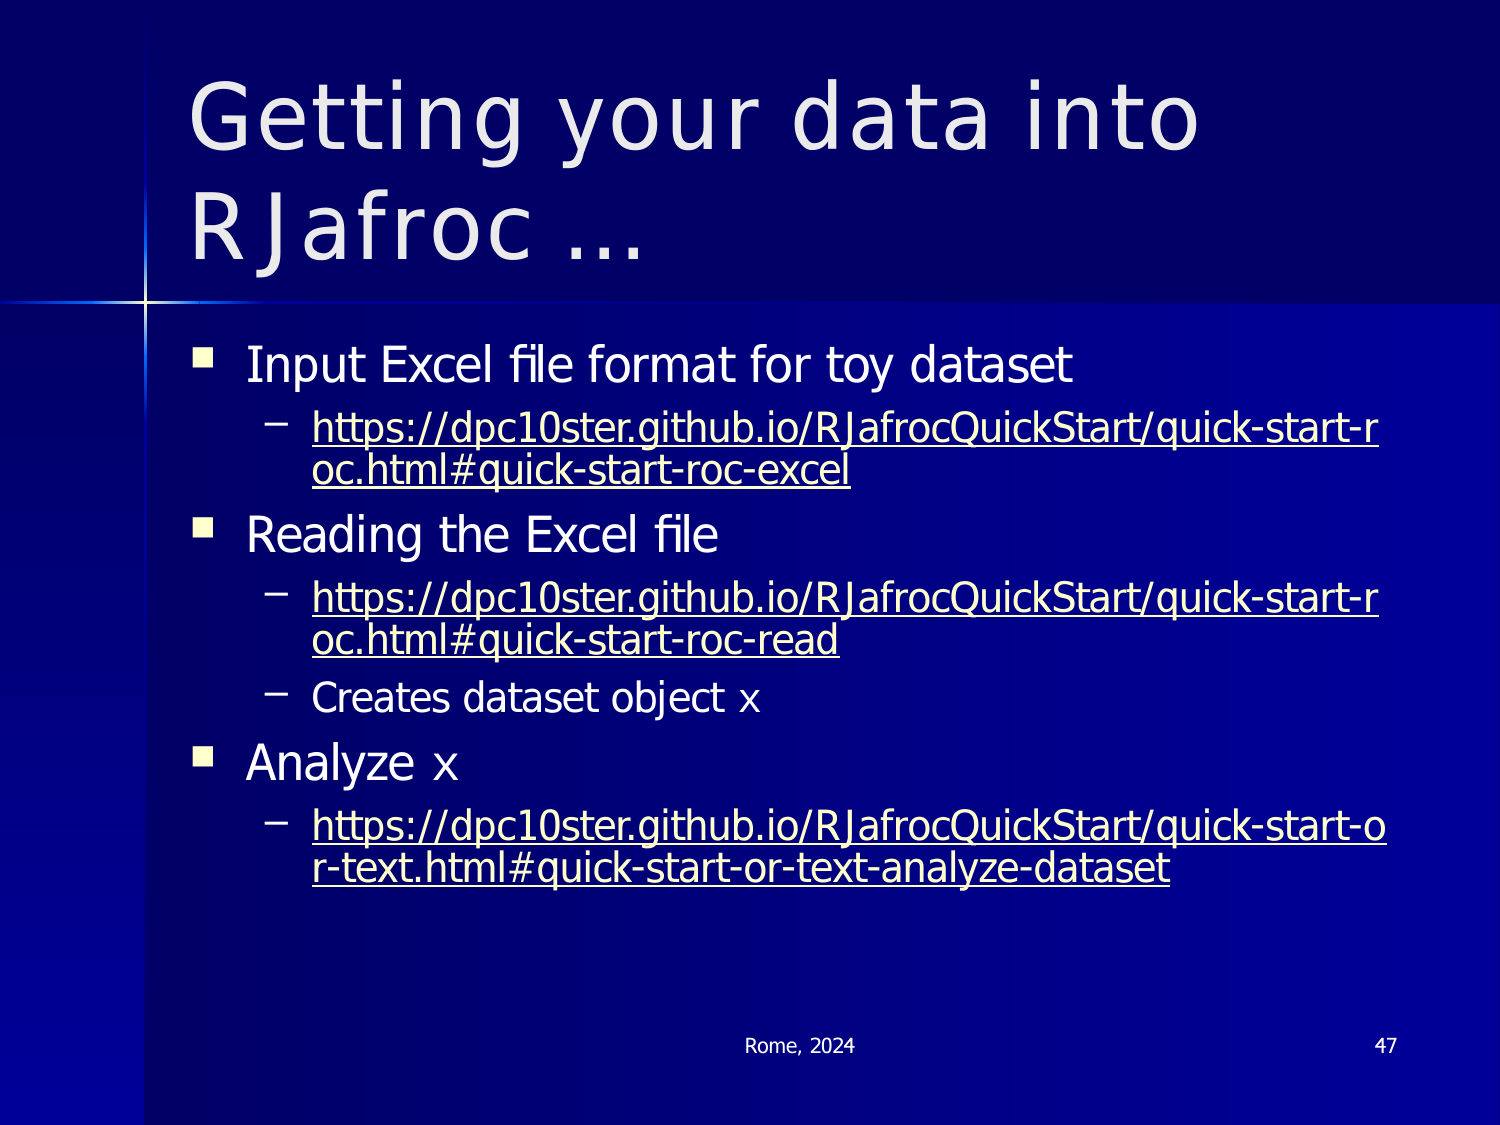

# Getting your data into RJafroc ...
Input Excel file format for toy dataset
https://dpc10ster.github.io/RJafrocQuickStart/quick-start-roc.html#quick-start-roc-excel
Reading the Excel file
https://dpc10ster.github.io/RJafrocQuickStart/quick-start-roc.html#quick-start-roc-read
Creates dataset object x
Analyze x
https://dpc10ster.github.io/RJafrocQuickStart/quick-start-or-text.html#quick-start-or-text-analyze-dataset

Rome, 2024
47